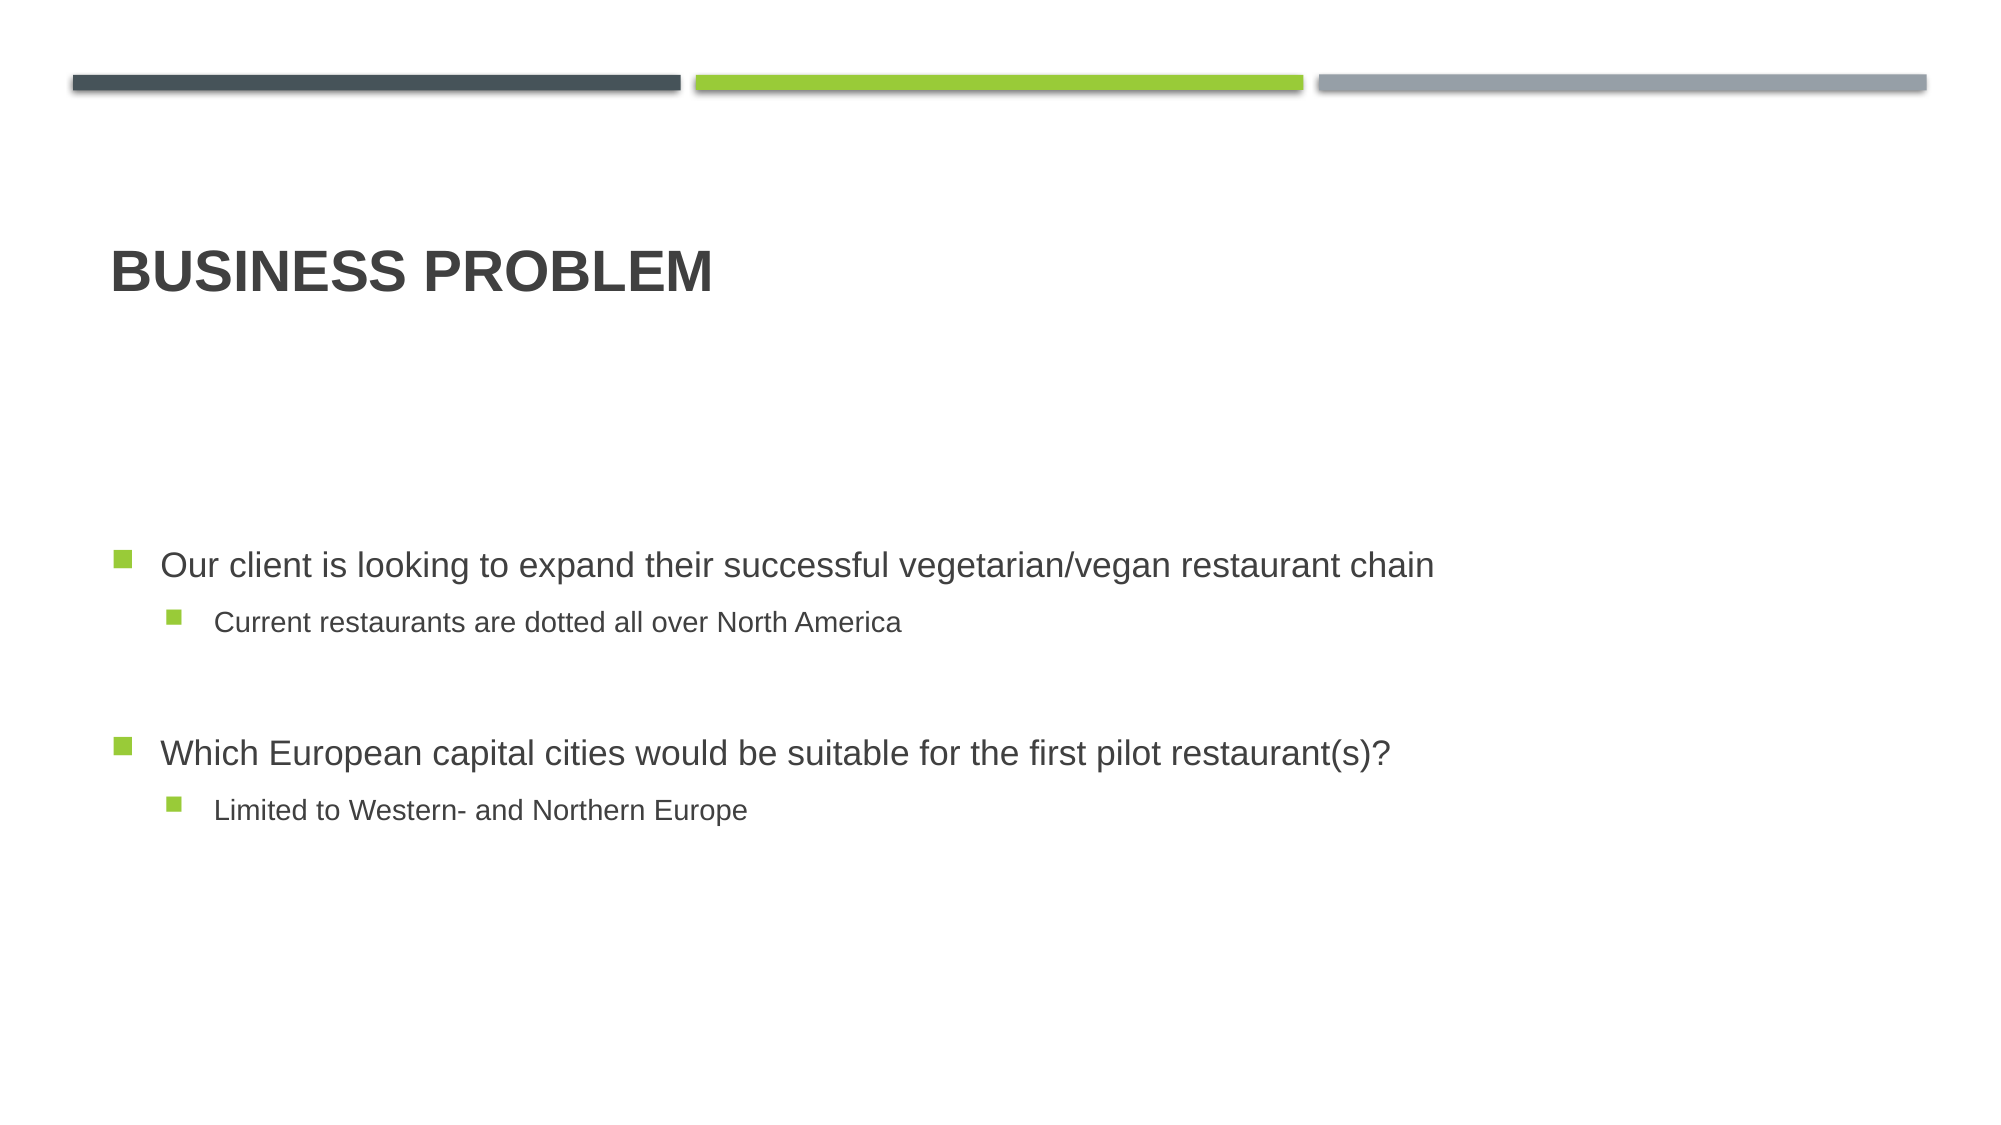

# Business problem
Our client is looking to expand their successful vegetarian/vegan restaurant chain
Current restaurants are dotted all over North America

Which European capital cities would be suitable for the first pilot restaurant(s)?
Limited to Western- and Northern Europe